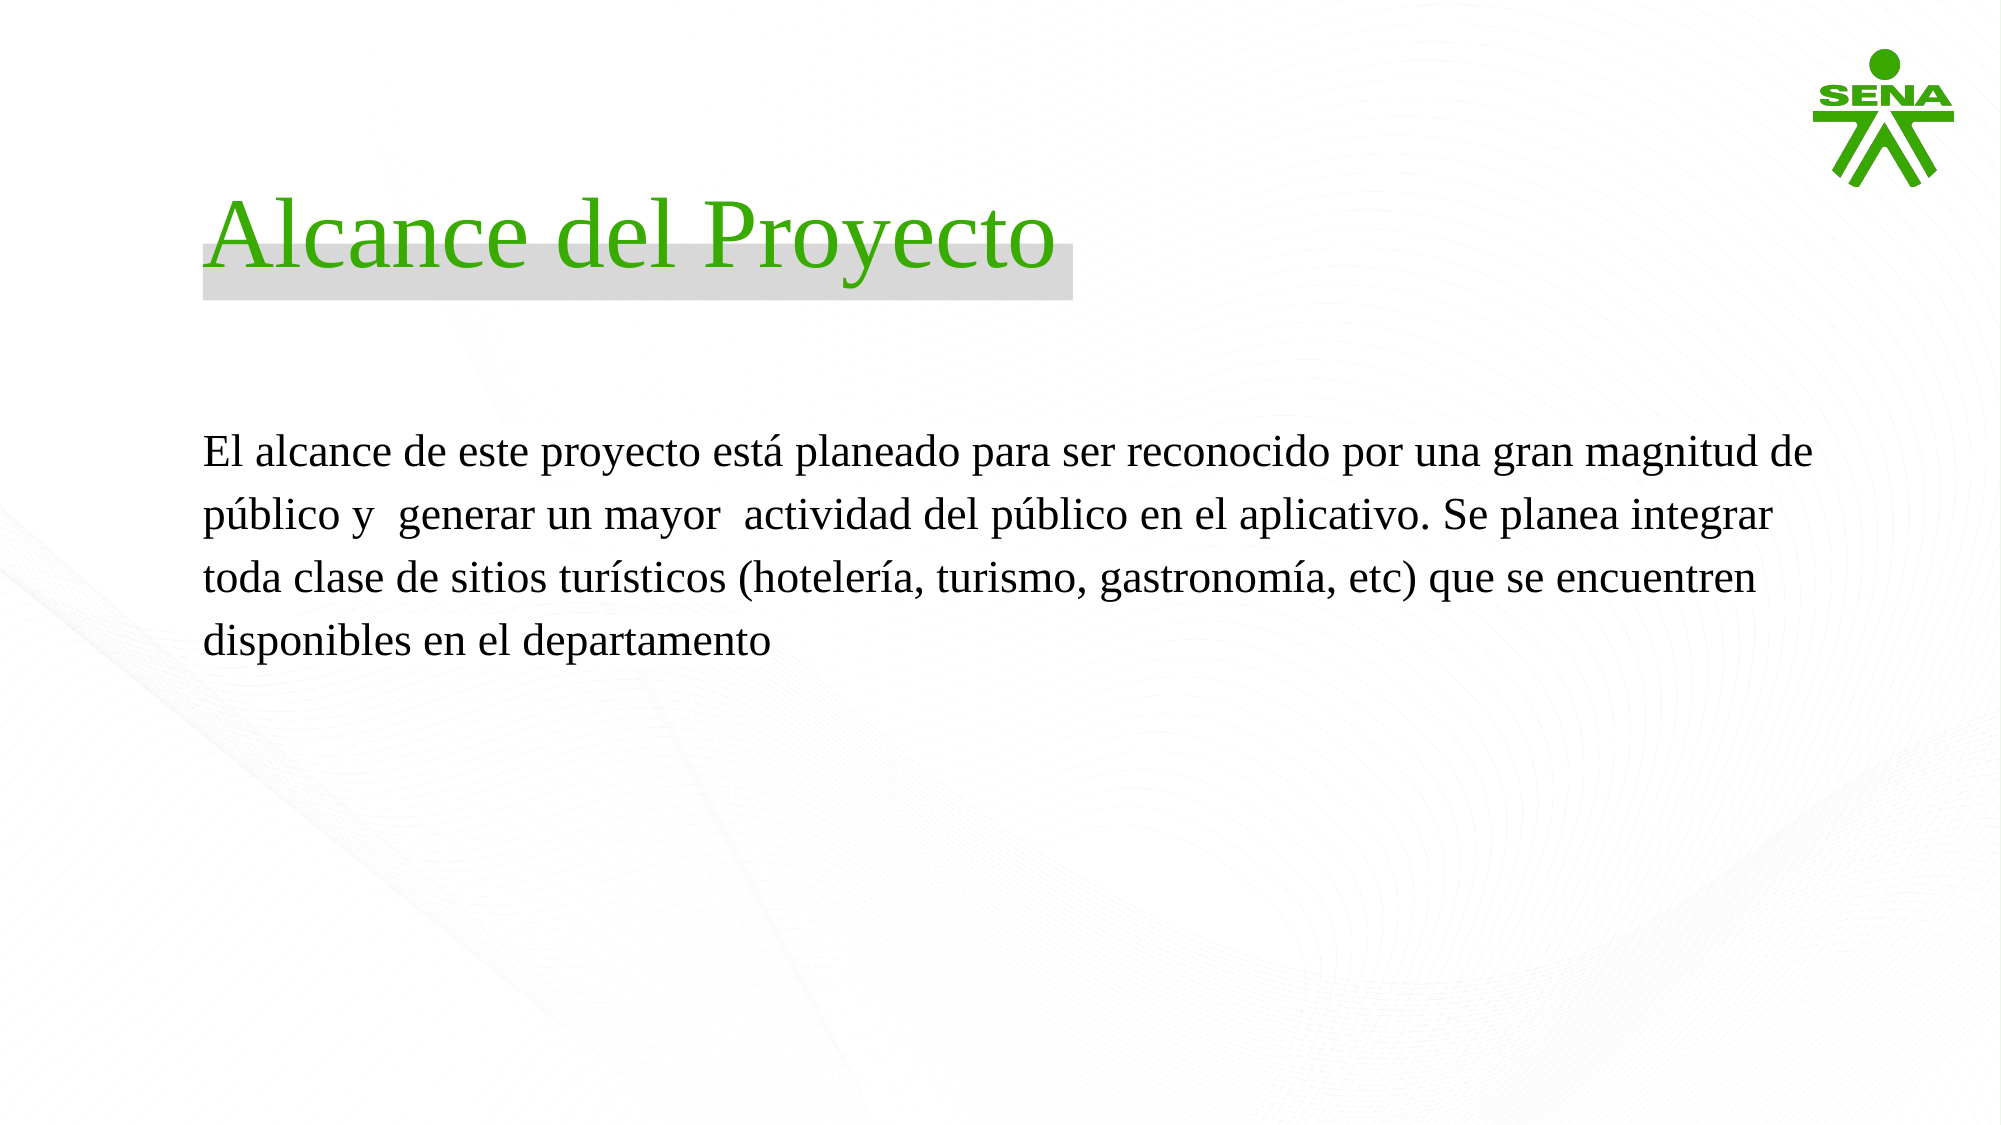

Alcance del Proyecto

El alcance de este proyecto está planeado para ser reconocido por una gran magnitud de público y  generar un mayor  actividad del público en el aplicativo. Se planea integrar toda clase de sitios turísticos (hotelería, turismo, gastronomía, etc) que se encuentren disponibles en el departamento